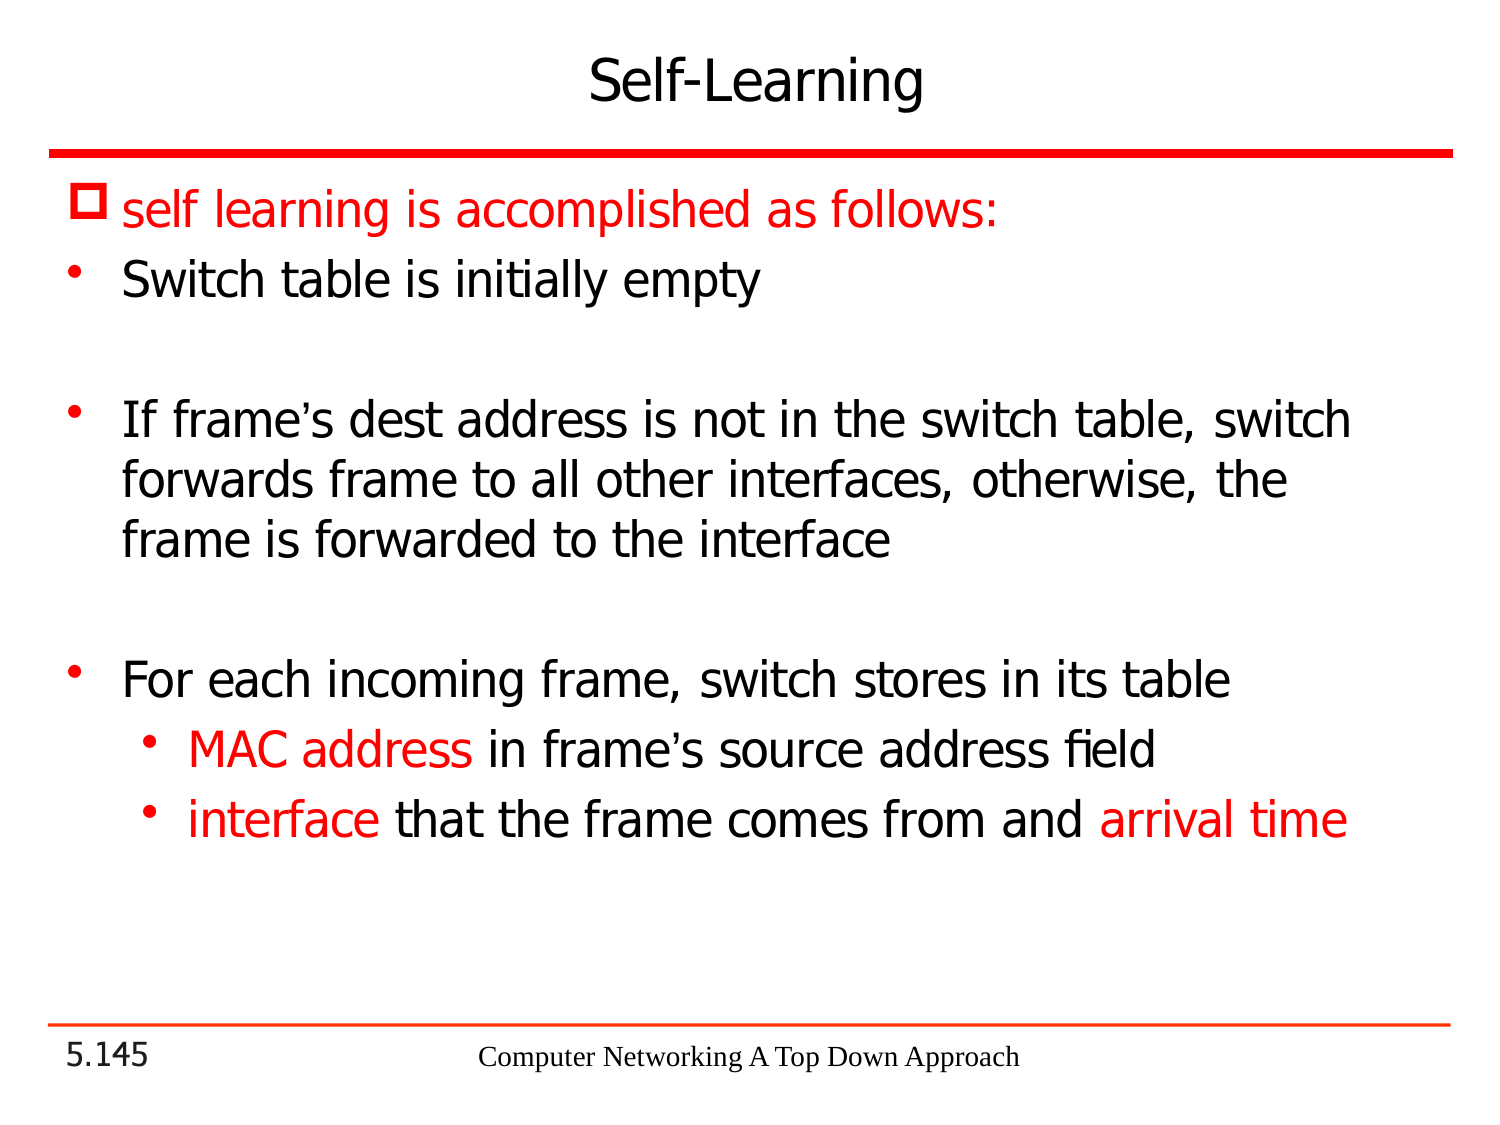

# Self-Learning
self learning is accomplished as follows:
Switch table is initially empty

If frame’s dest address is not in the switch table, switch forwards frame to all other interfaces, otherwise, the frame is forwarded to the interface

For each incoming frame, switch stores in its table
MAC address in frame’s source address field
interface that the frame comes from and arrival time